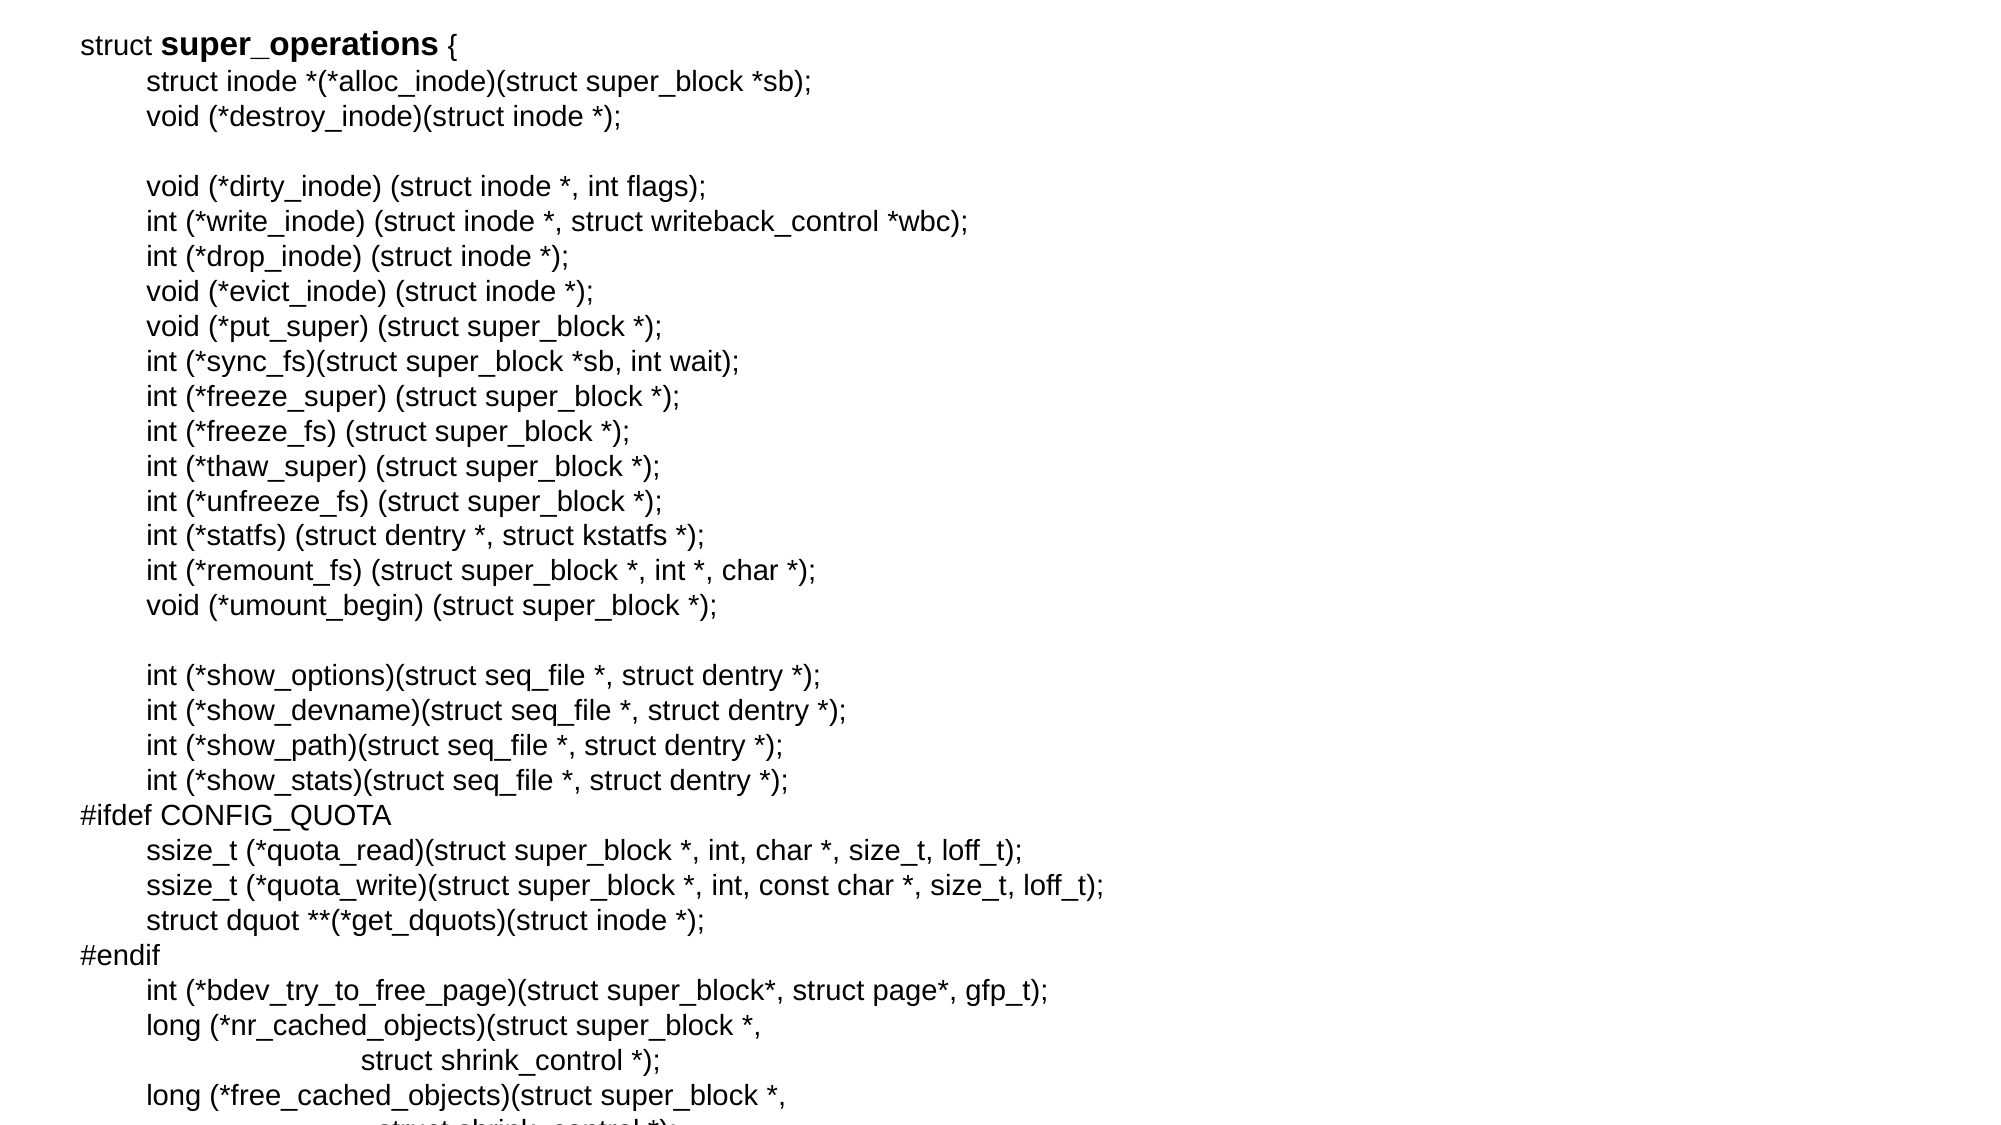

struct super_operations {
        struct inode *(*alloc_inode)(struct super_block *sb);
        void (*destroy_inode)(struct inode *);

        void (*dirty_inode) (struct inode *, int flags);
        int (*write_inode) (struct inode *, struct writeback_control *wbc);
        int (*drop_inode) (struct inode *);
        void (*evict_inode) (struct inode *);
        void (*put_super) (struct super_block *);
        int (*sync_fs)(struct super_block *sb, int wait);
        int (*freeze_super) (struct super_block *);
        int (*freeze_fs) (struct super_block *);
        int (*thaw_super) (struct super_block *);
        int (*unfreeze_fs) (struct super_block *);
        int (*statfs) (struct dentry *, struct kstatfs *);
        int (*remount_fs) (struct super_block *, int *, char *);
        void (*umount_begin) (struct super_block *);

        int (*show_options)(struct seq_file *, struct dentry *);
        int (*show_devname)(struct seq_file *, struct dentry *);
        int (*show_path)(struct seq_file *, struct dentry *);
        int (*show_stats)(struct seq_file *, struct dentry *);
#ifdef CONFIG_QUOTA
        ssize_t (*quota_read)(struct super_block *, int, char *, size_t, loff_t);
        ssize_t (*quota_write)(struct super_block *, int, const char *, size_t, loff_t);
        struct dquot **(*get_dquots)(struct inode *);
#endif
        int (*bdev_try_to_free_page)(struct super_block*, struct page*, gfp_t);
        long (*nr_cached_objects)(struct super_block *,
                                  struct shrink_control *);
        long (*free_cached_objects)(struct super_block *,
                                    struct shrink_control *);
};